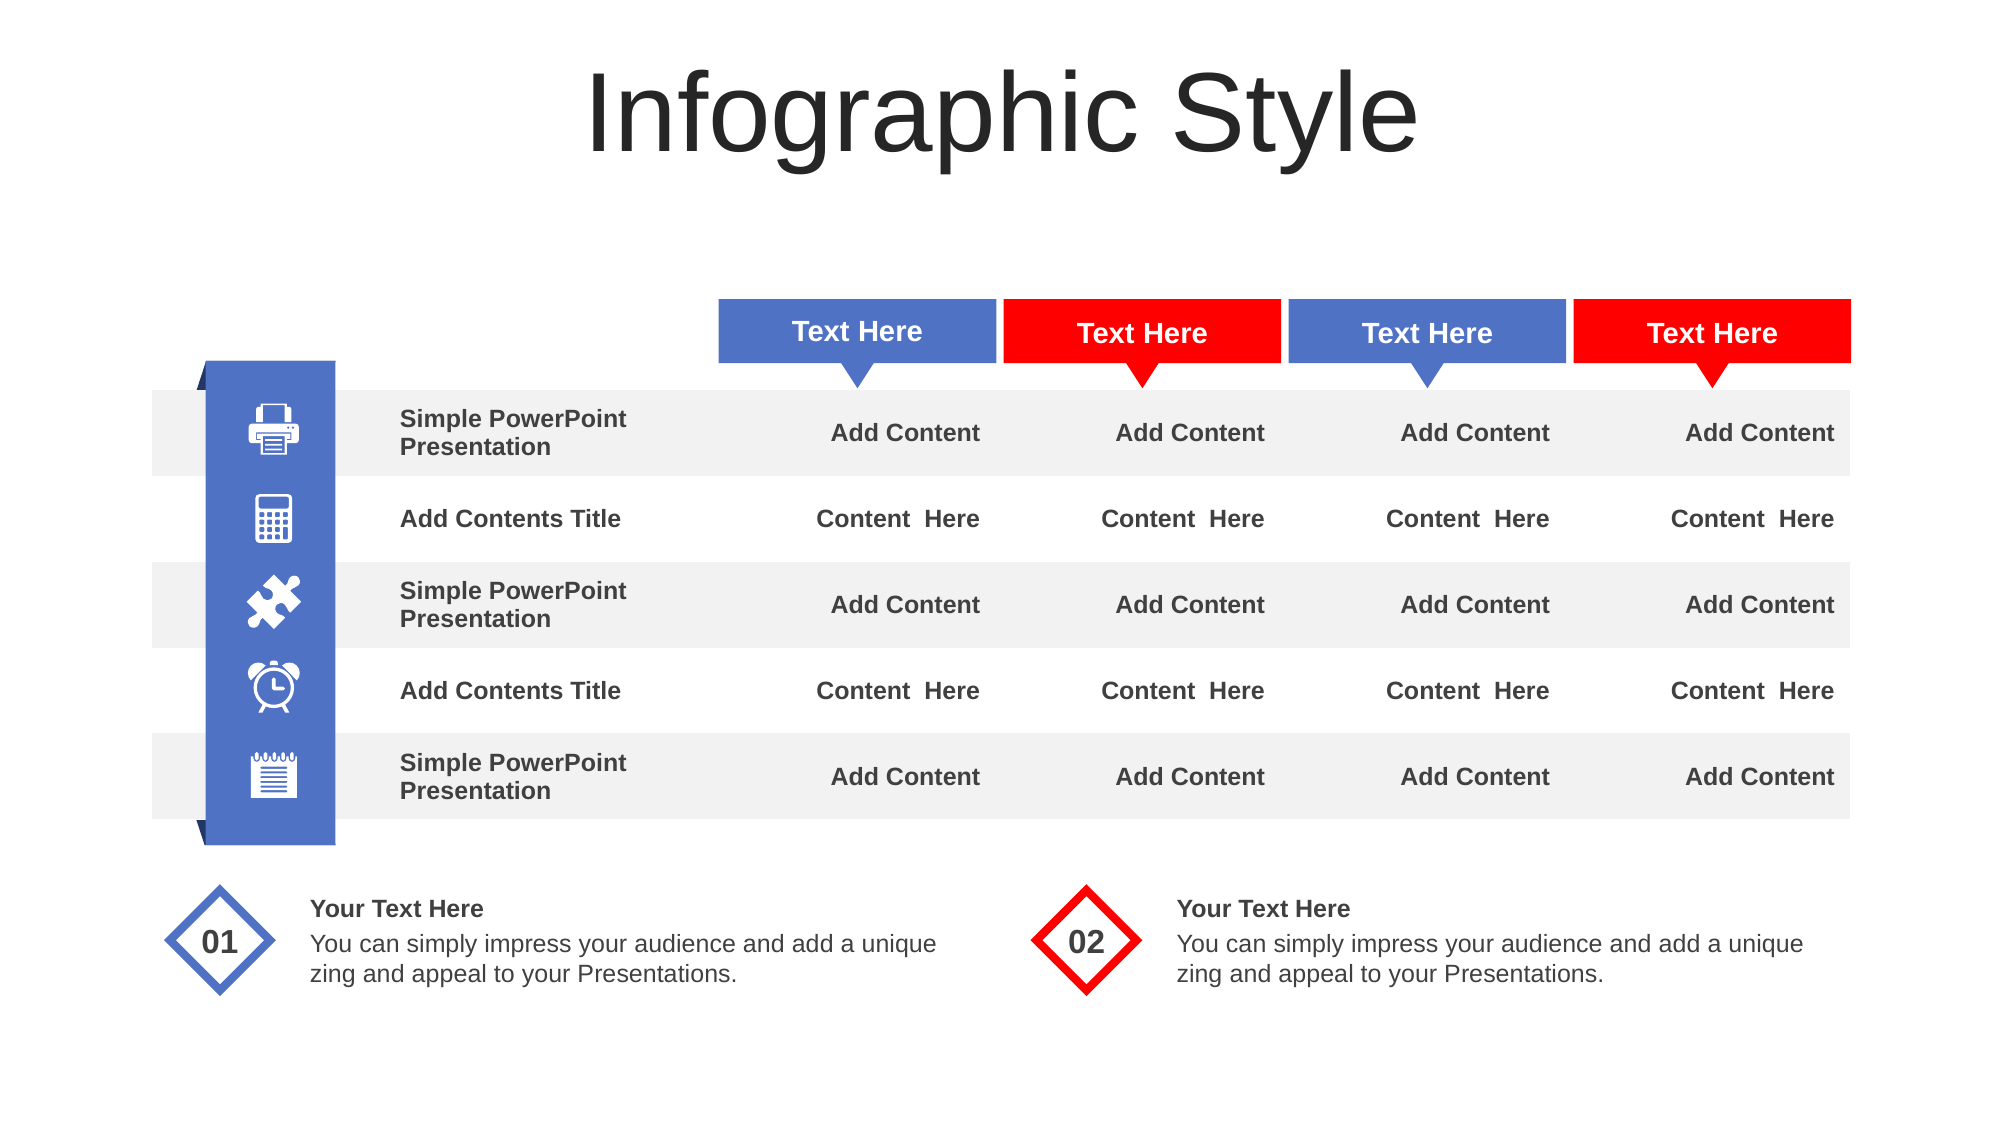

Infographic Style

Text Here
Text Here
Text Here
Text Here

|  | Simple PowerPoint Presentation | Add Content | Add Content | Add Content | Add Content |
| --- | --- | --- | --- | --- | --- |
|  | Add Contents Title | Content Here | Content Here | Content Here | Content Here |
|  | Simple PowerPoint Presentation | Add Content | Add Content | Add Content | Add Content |
|  | Add Contents Title | Content Here | Content Here | Content Here | Content Here |
|  | Simple PowerPoint Presentation | Add Content | Add Content | Add Content | Add Content |

Your Text Here
You can simply impress your audience and add a unique zing and appeal to your Presentations.
Your Text Here
You can simply impress your audience and add a unique zing and appeal to your Presentations.

01
02